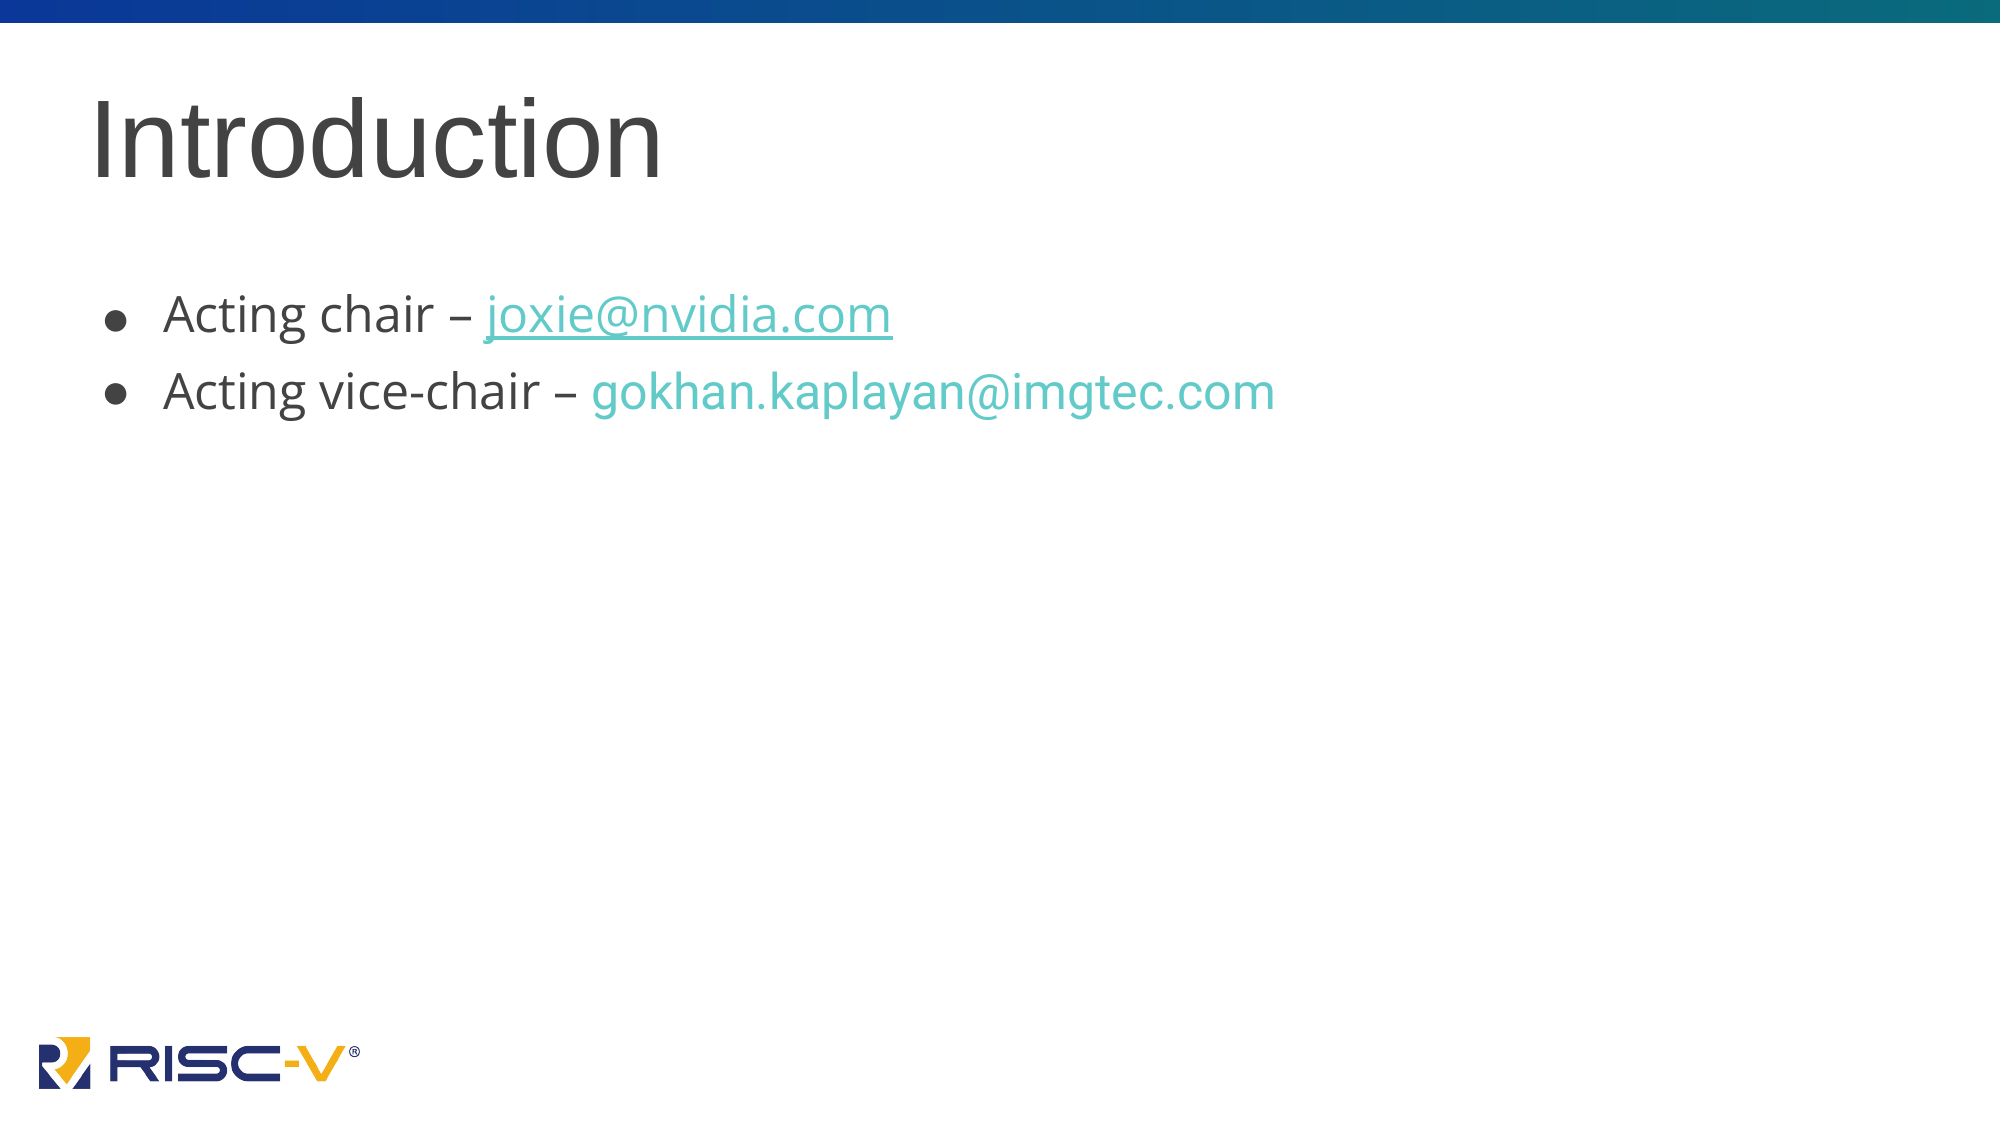

# Introduction
Acting chair – joxie@nvidia.com
Acting vice-chair – gokhan.kaplayan@imgtec.com